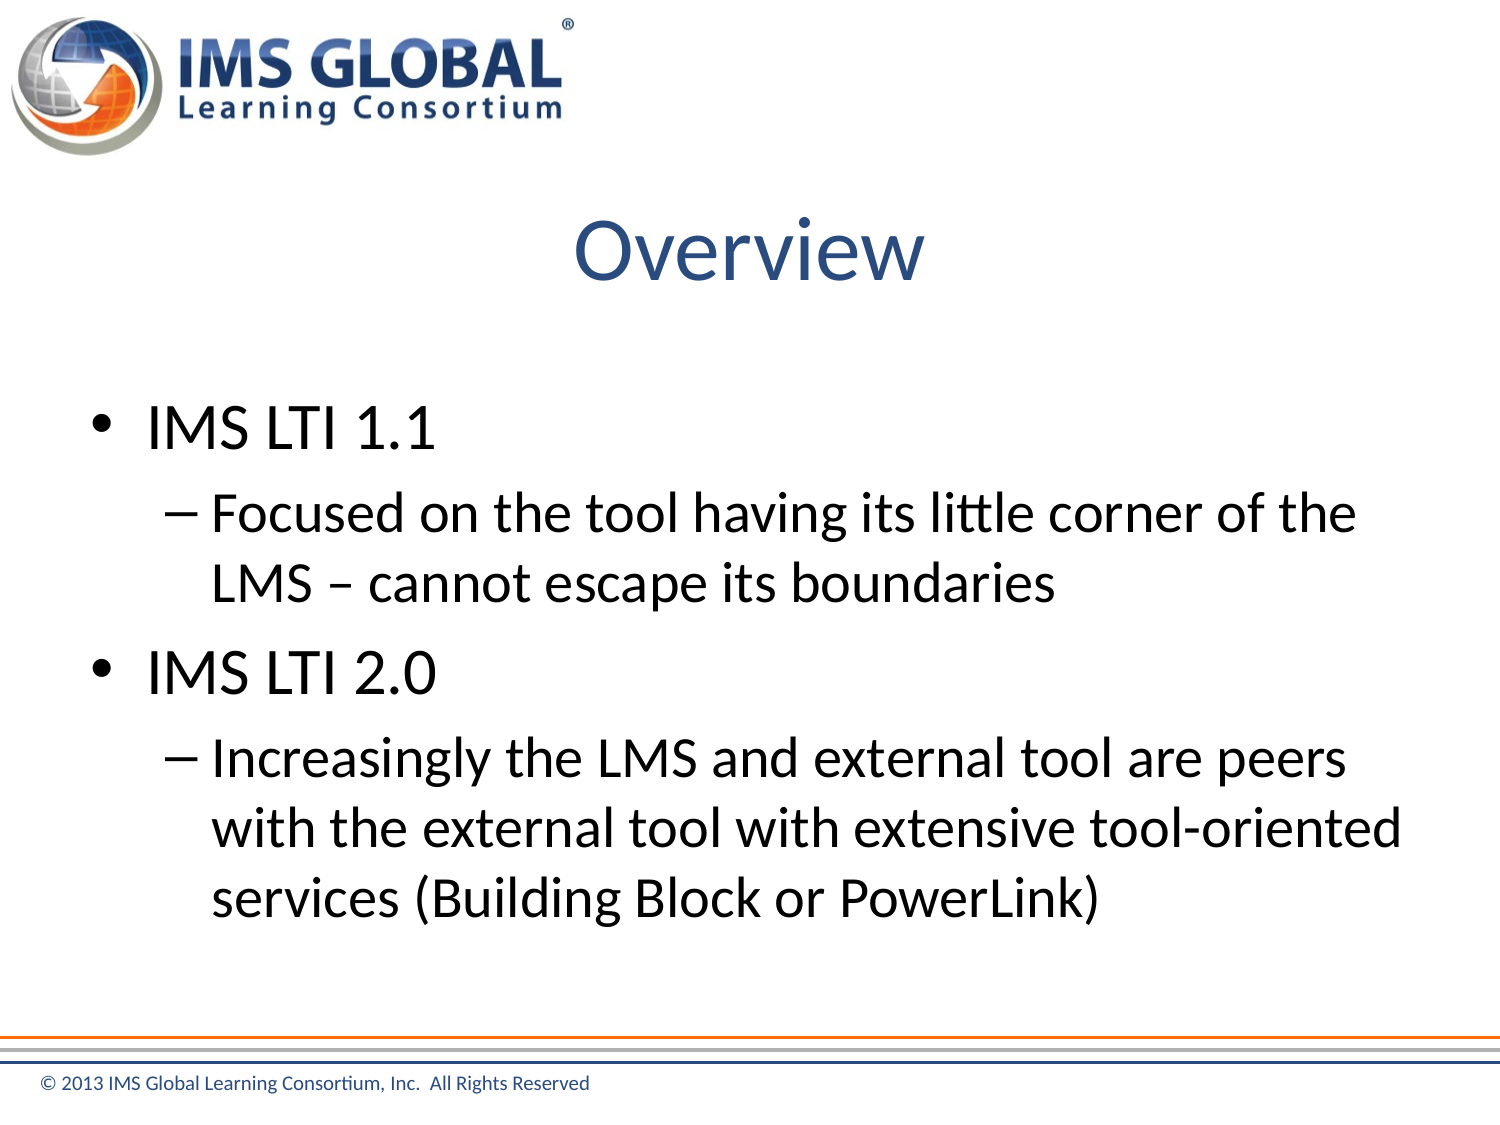

# Overview
IMS LTI 1.1
Focused on the tool having its little corner of the LMS – cannot escape its boundaries
IMS LTI 2.0
Increasingly the LMS and external tool are peers with the external tool with extensive tool-oriented services (Building Block or PowerLink)